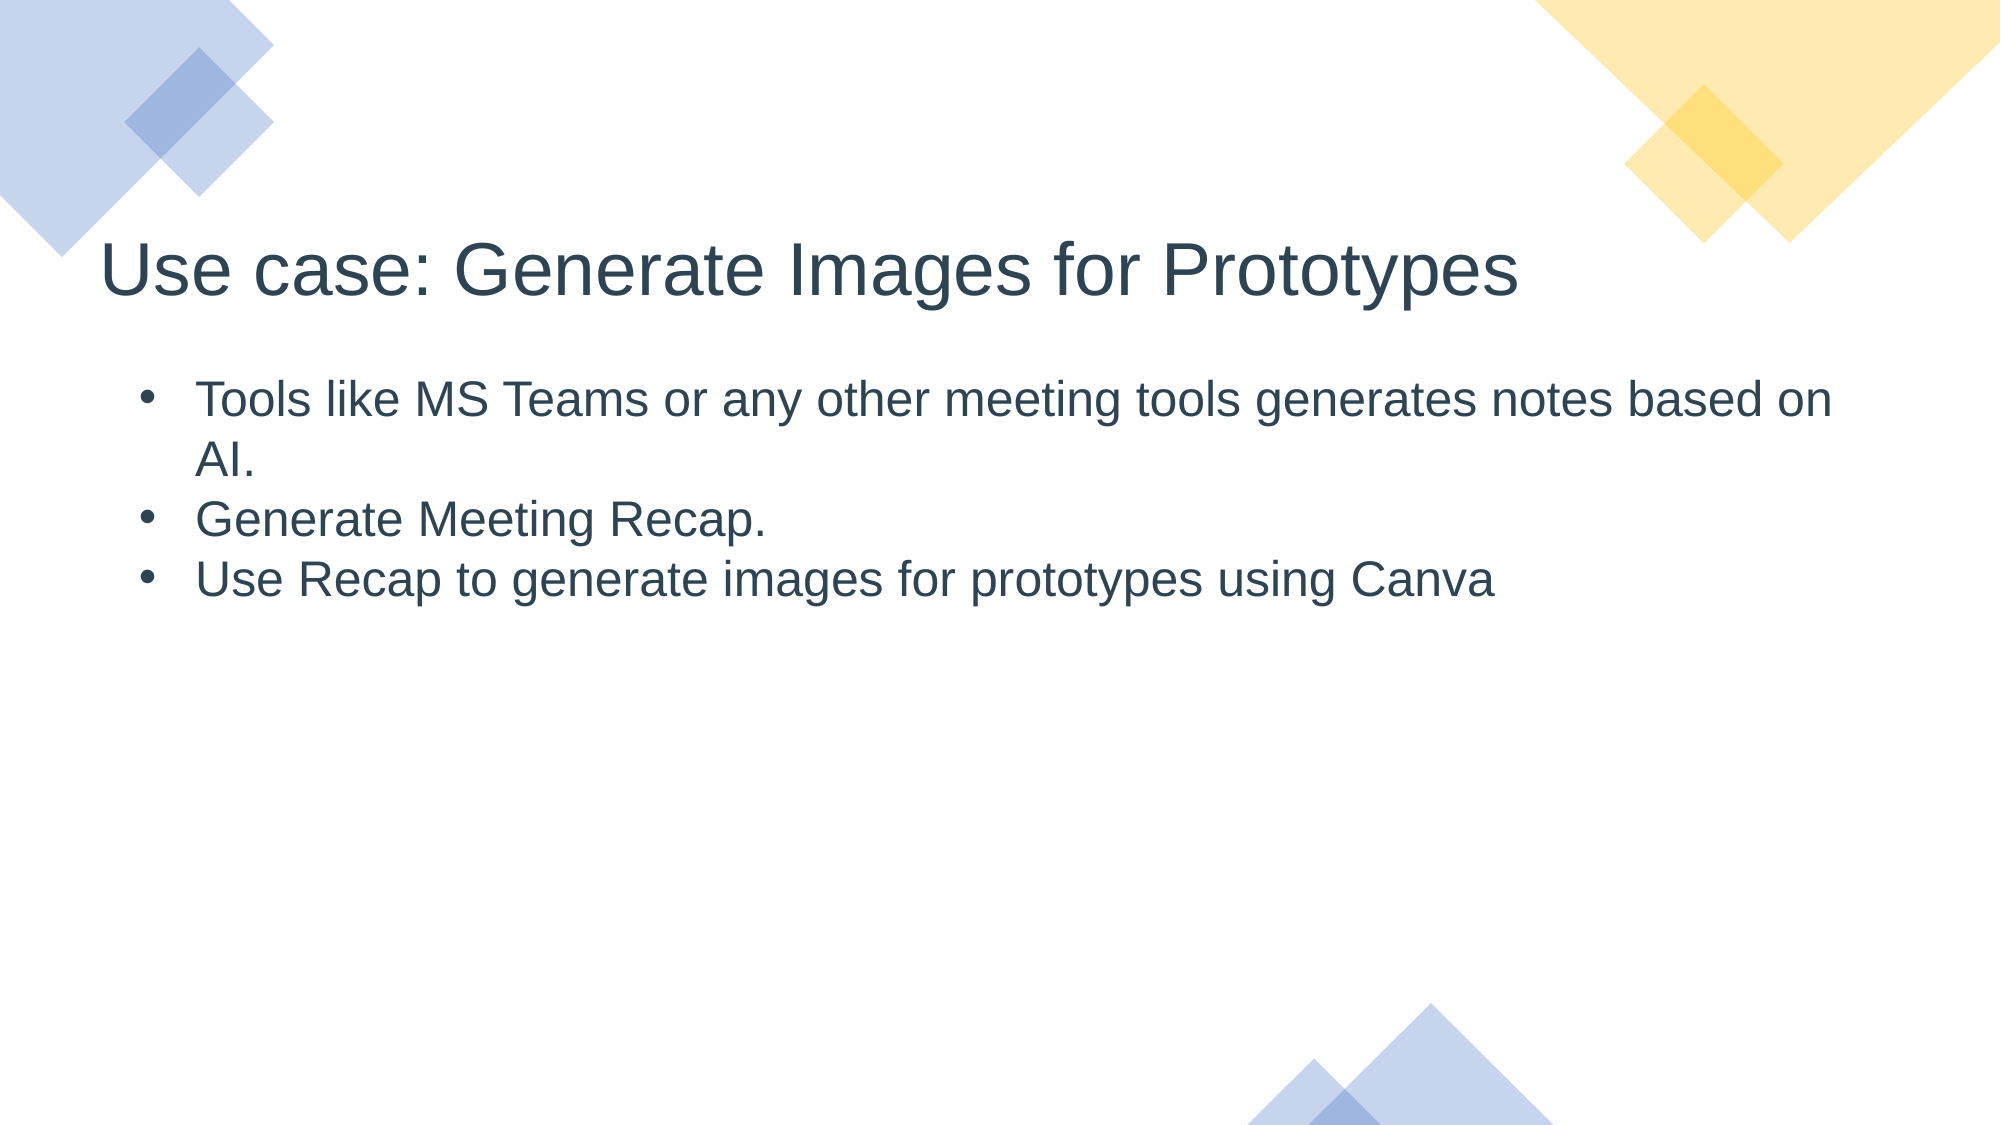

Use case: Generate Images for Prototypes
Tools like MS Teams or any other meeting tools generates notes based on AI.
Generate Meeting Recap.
Use Recap to generate images for prototypes using Canva